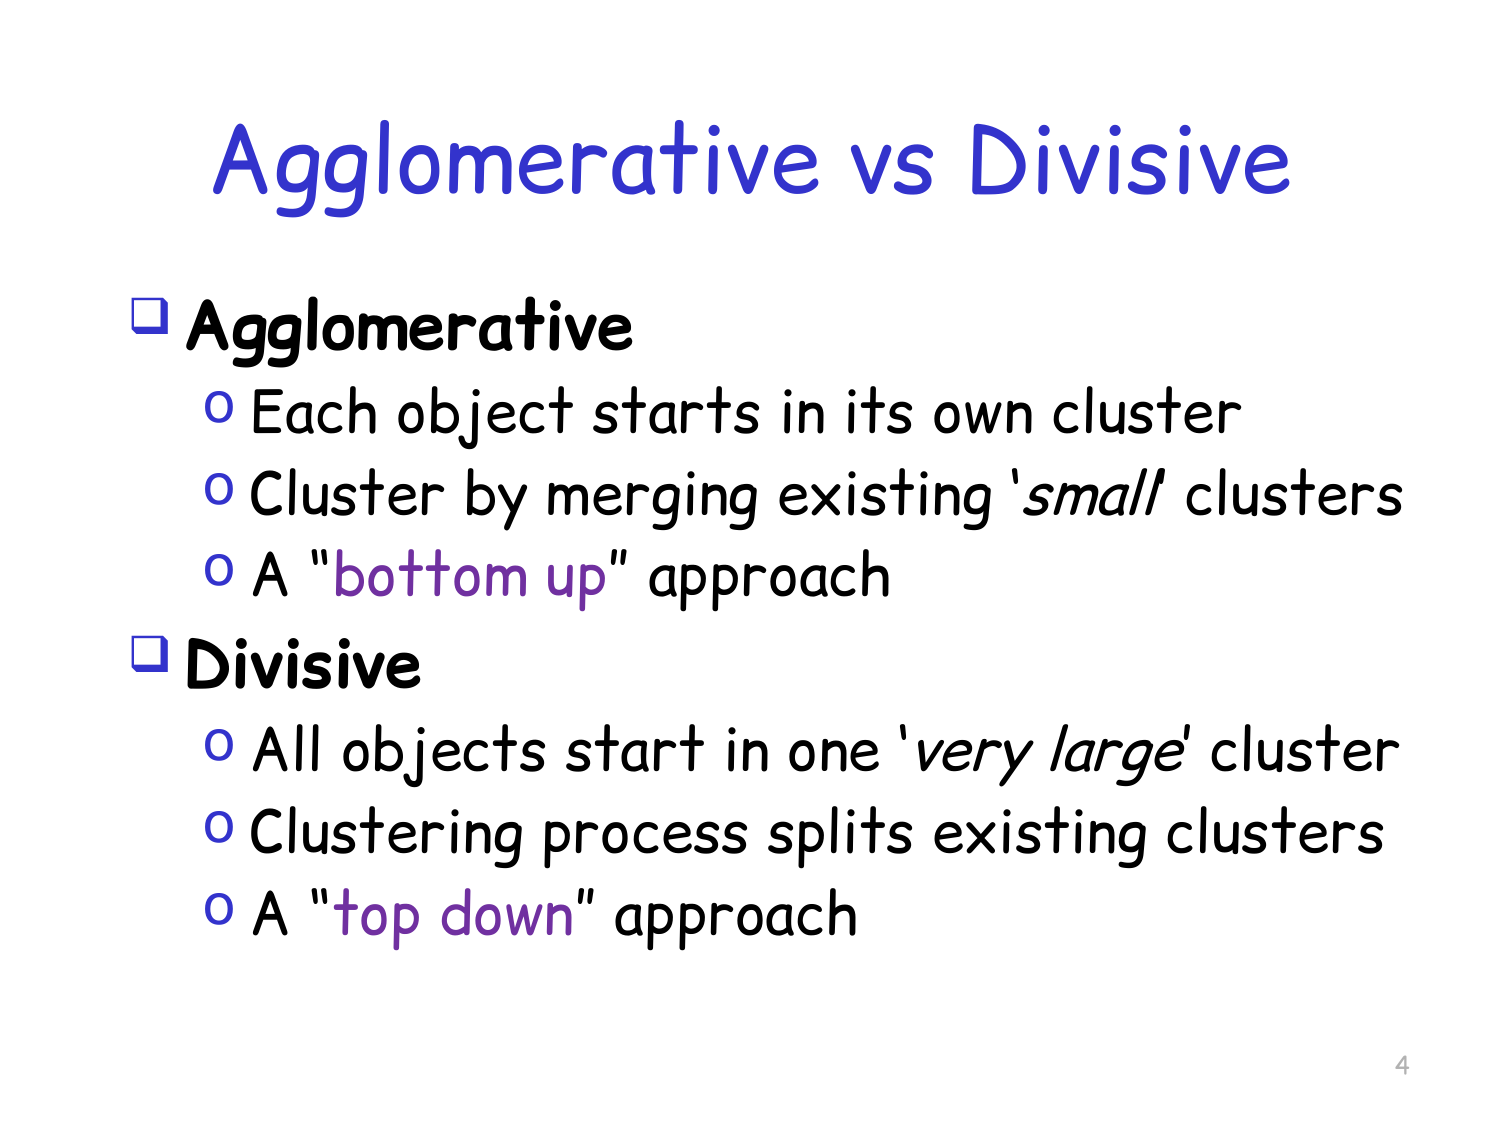

# Agglomerative vs Divisive
Agglomerative
Each object starts in its own cluster
Cluster by merging existing ‘small’ clusters
A “bottom up” approach
Divisive
All objects start in one ‘very large’ cluster
Clustering process splits existing clusters
A “top down” approach
4